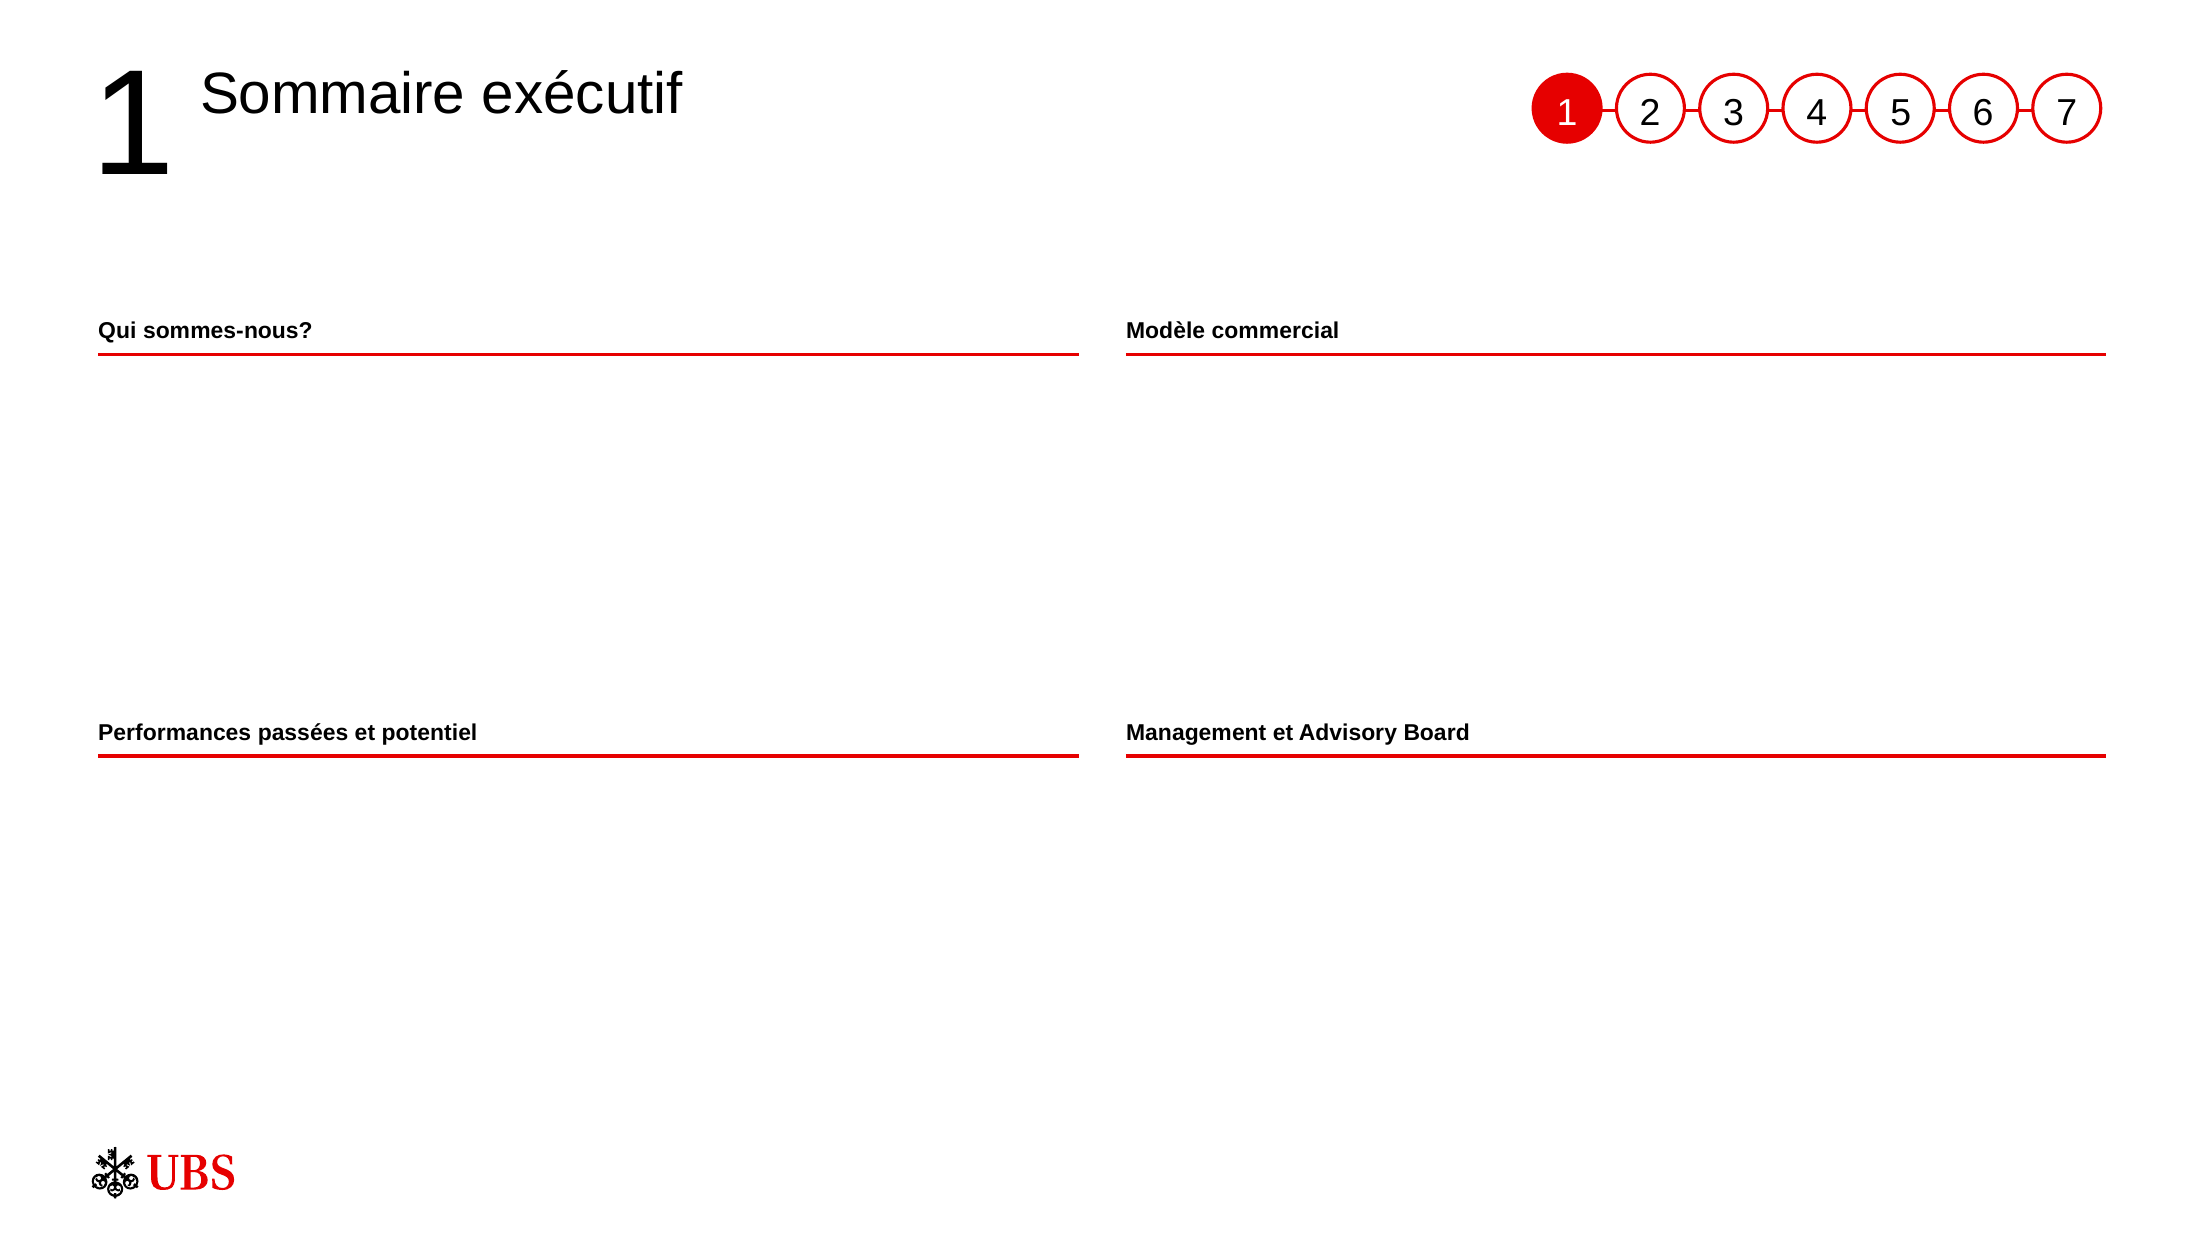

# Sommaire exécutif
Qui sommes-nous?
Modèle commercial

Performances passées et potentiel
Management et Advisory Board